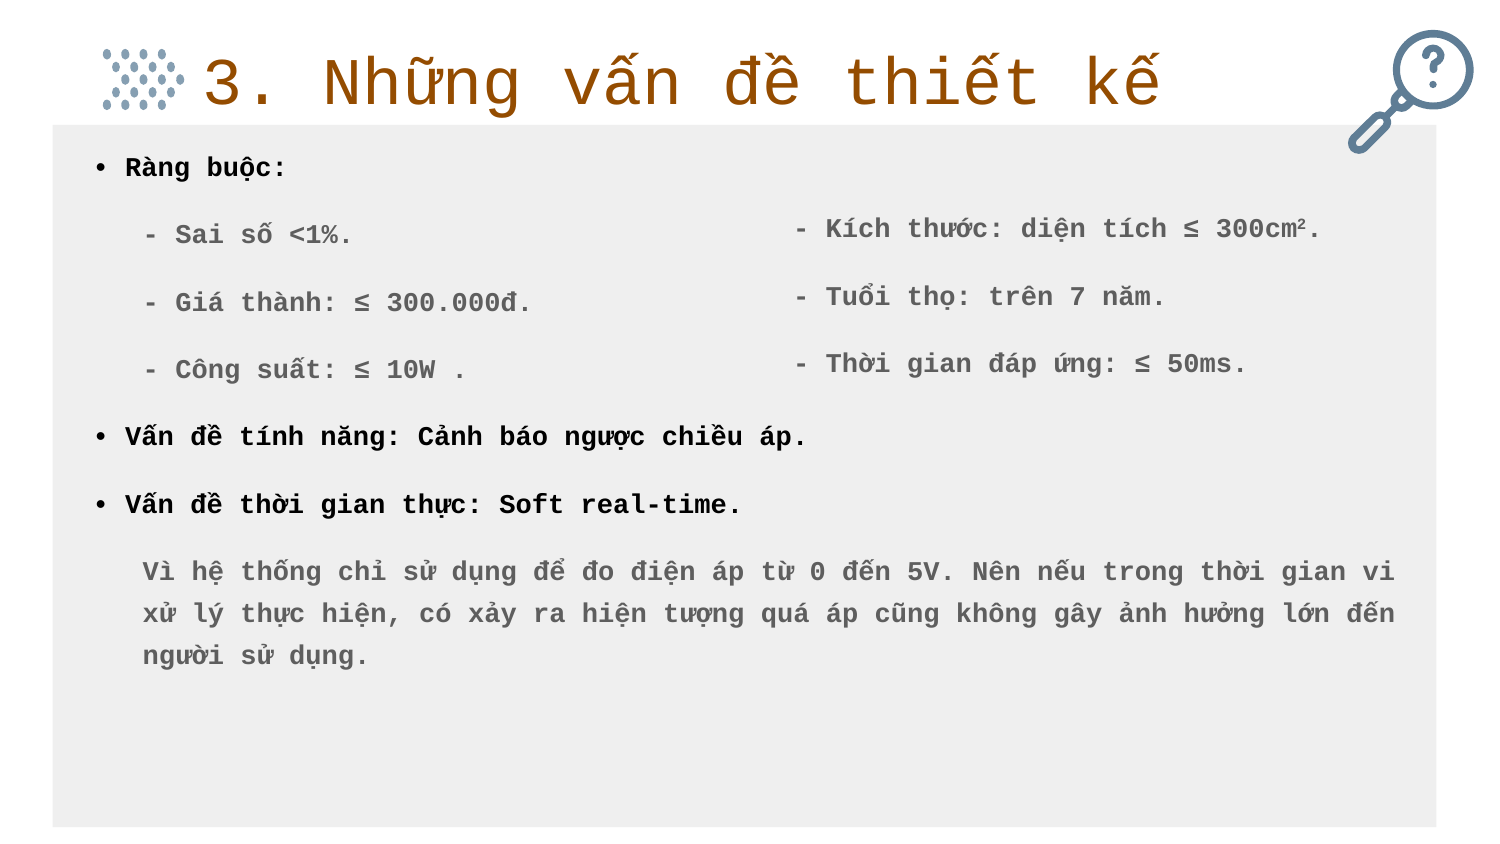

# 3. Những vấn đề thiết kế

• Ràng buộc:
- Sai số <1%.
- Giá thành: ≤ 300.000đ.
- Công suất: ≤ 10W .
• Vấn đề tính năng: Cảnh báo ngược chiều áp.
• Vấn đề thời gian thực: Soft real-time.
Vì hệ thống chỉ sử dụng để đo điện áp từ 0 đến 5V. Nên nếu trong thời gian vi xử lý thực hiện, có xảy ra hiện tượng quá áp cũng không gây ảnh hưởng lớn đến người sử dụng.
- Kích thước: diện tích ≤ 300cm2.
- Tuổi thọ: trên 7 năm.
- Thời gian đáp ứng: ≤ 50ms.